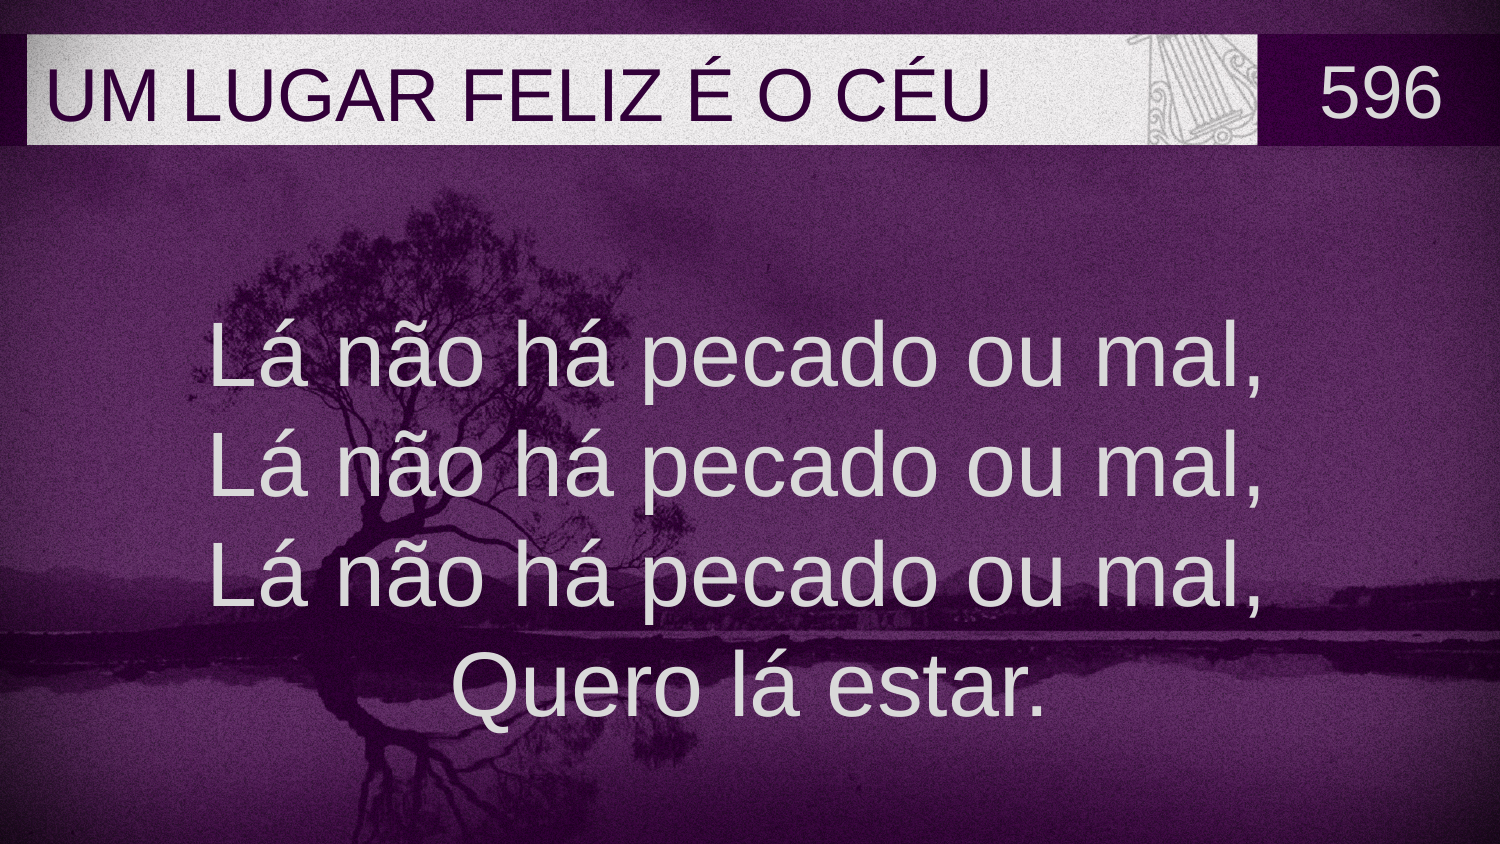

# UM LUGAR FELIZ É O CÉU
596
Lá não há pecado ou mal,
Lá não há pecado ou mal,
Lá não há pecado ou mal,
Quero lá estar.